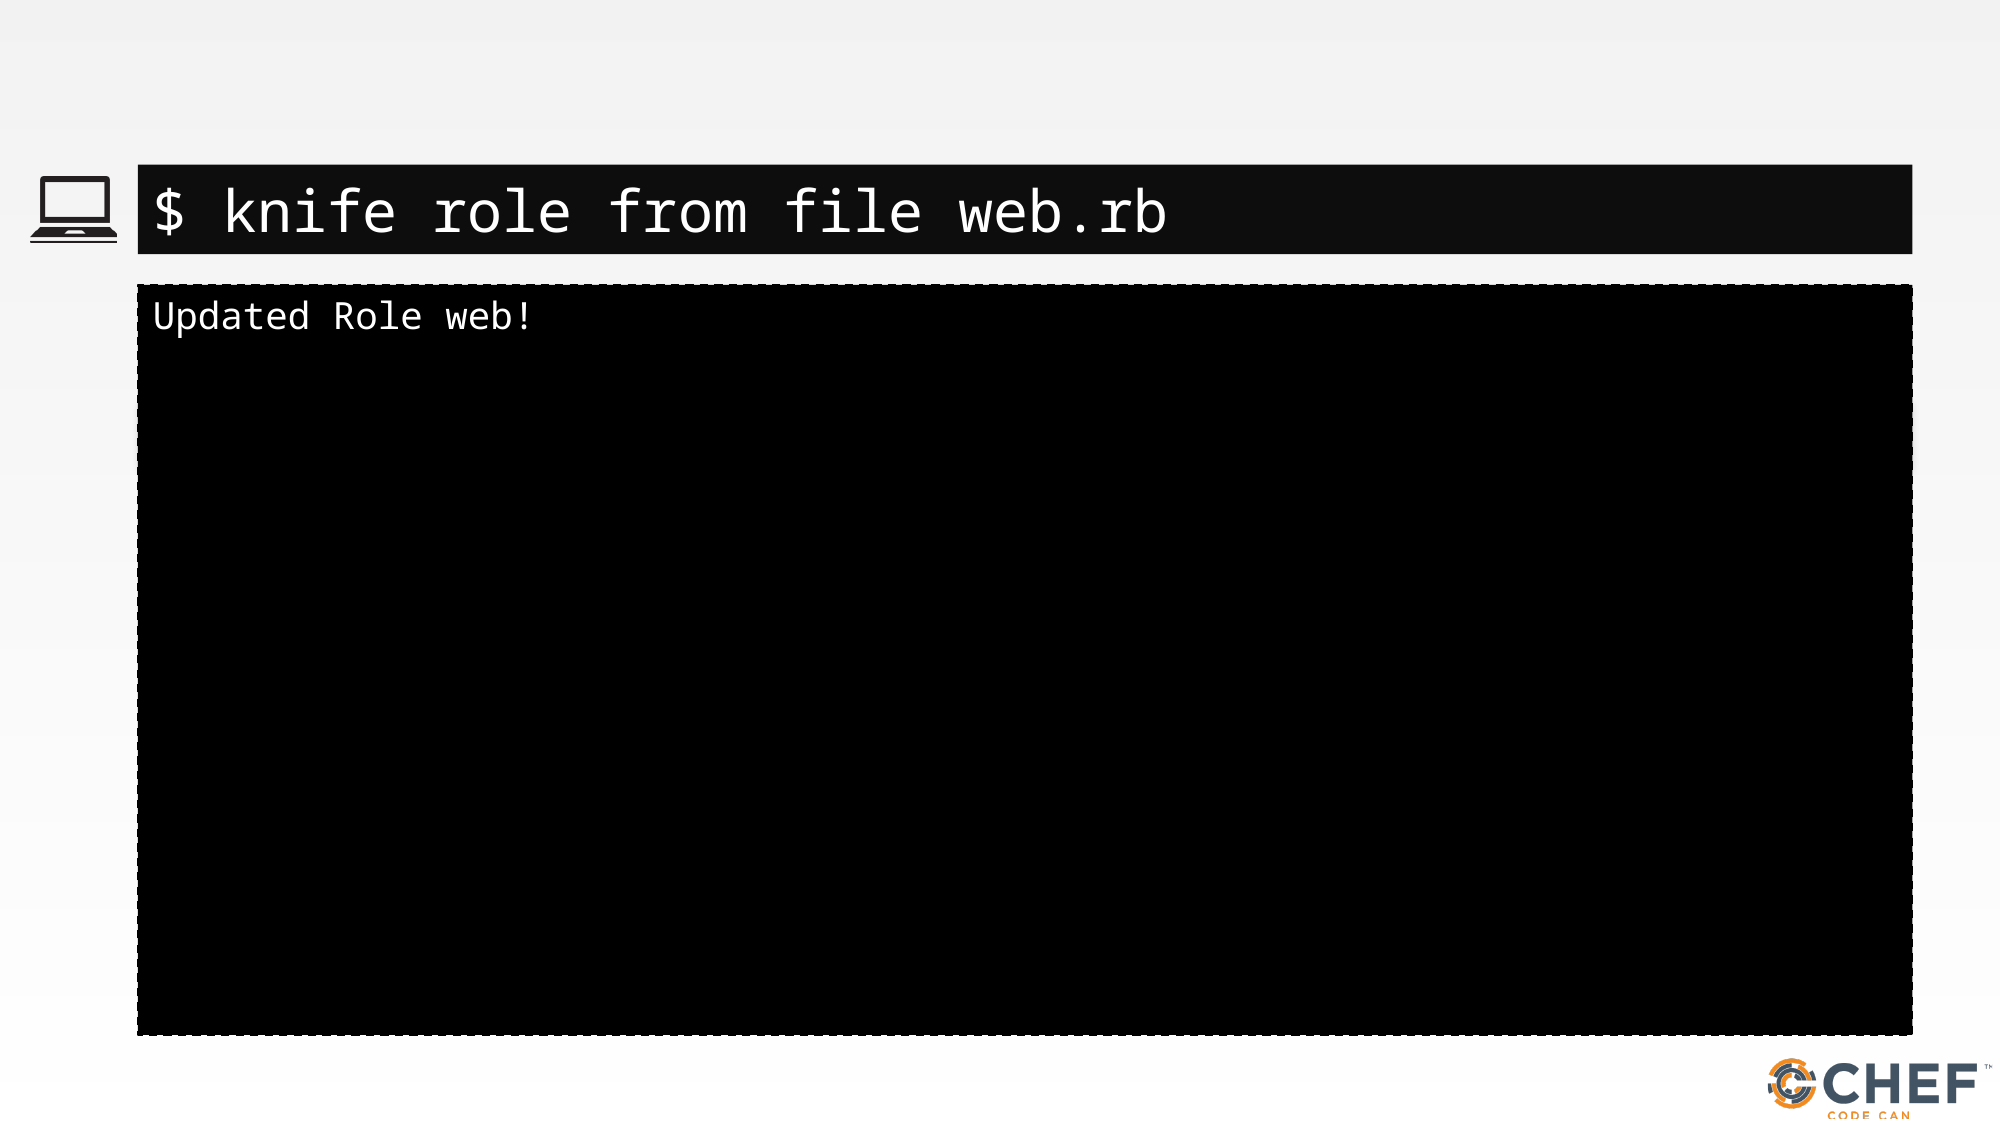

#
$ knife role from file web.rb
Updated Role web!